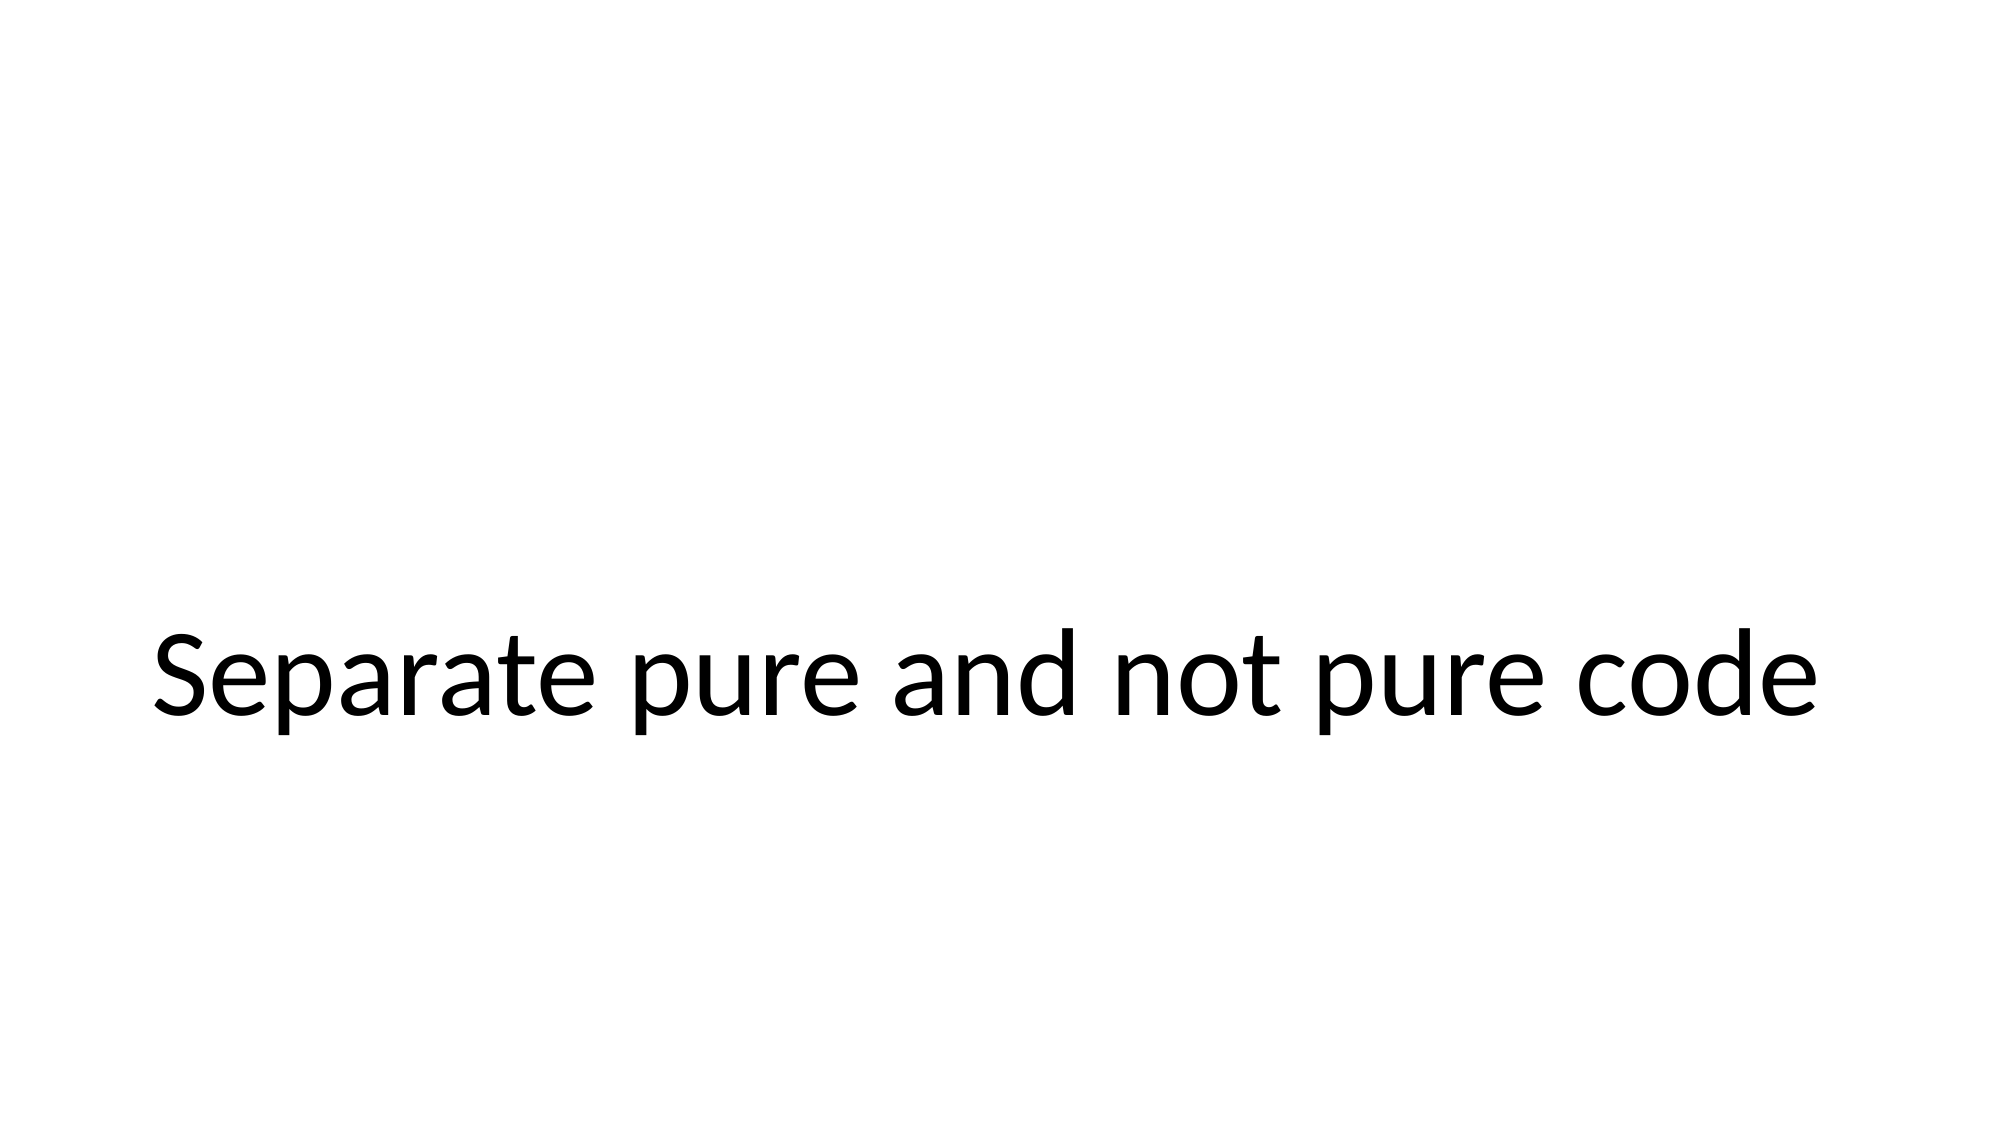

# Separate pure and not pure code